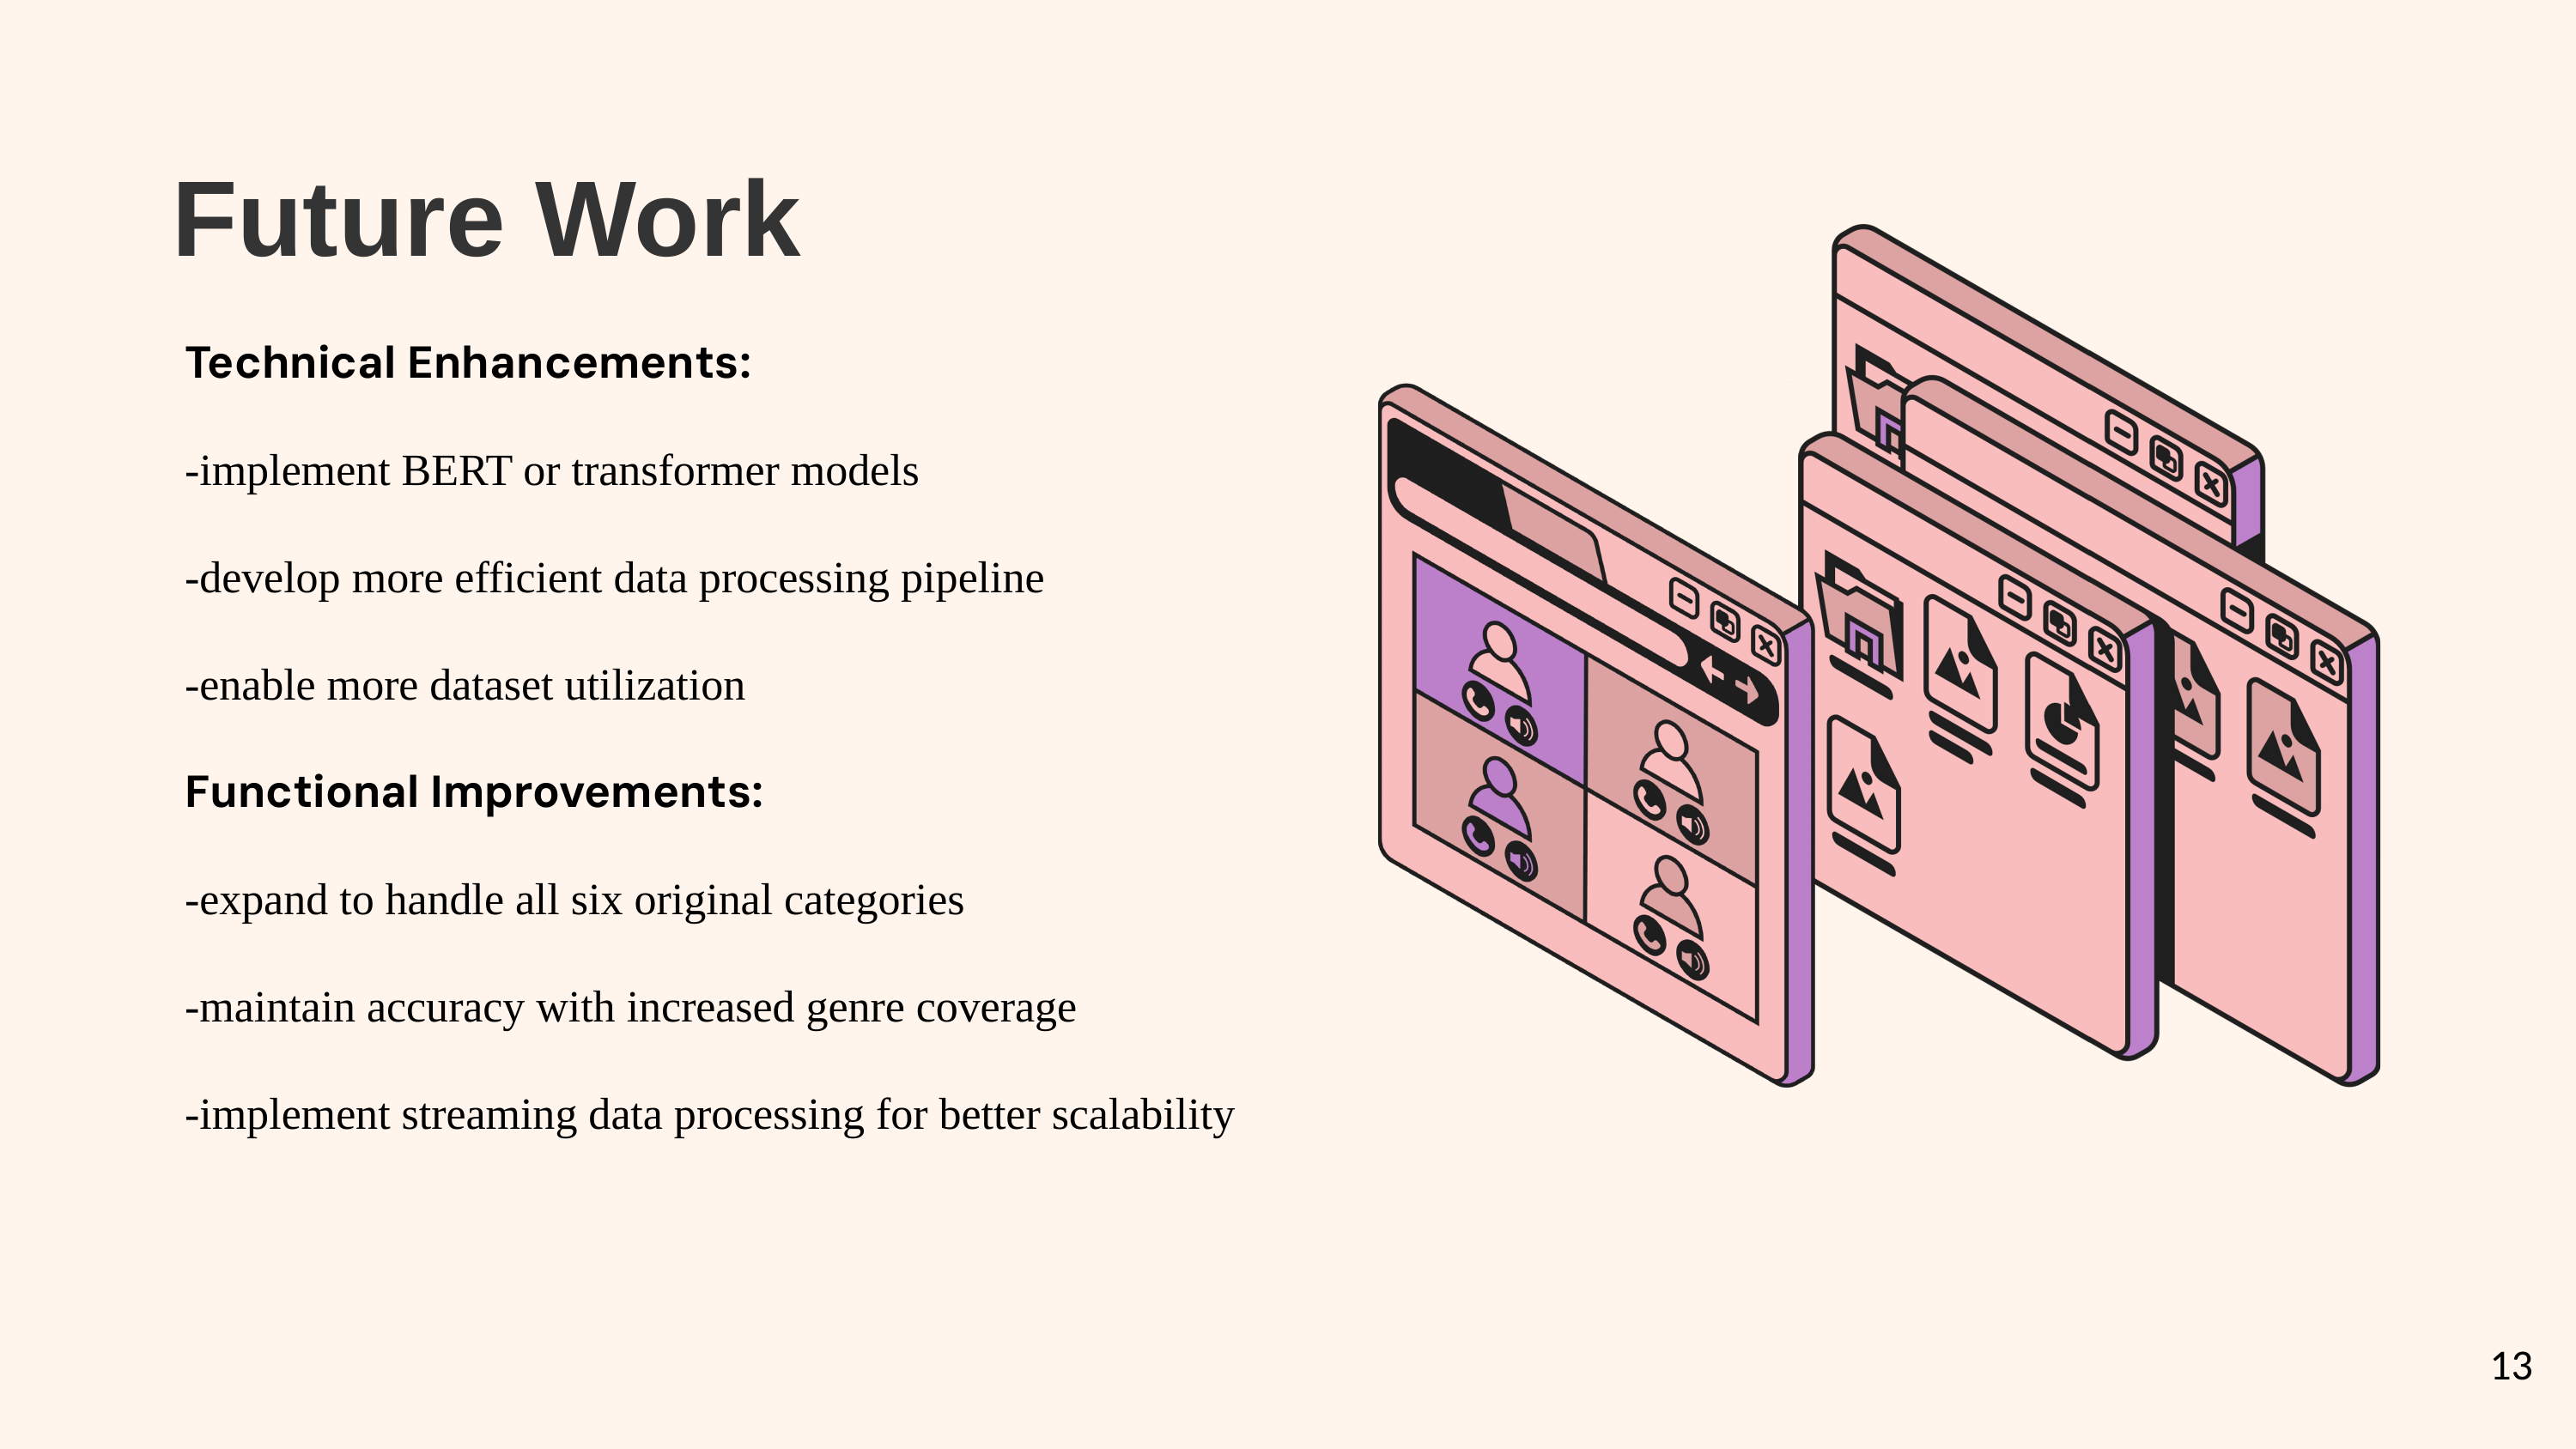

Future Work

Technical Enhancements:

-implement BERT or transformer models

-develop more efficient data processing pipeline

-enable more dataset utilization

Functional Improvements:

-expand to handle all six original categories

-maintain accuracy with increased genre coverage

-implement streaming data processing for better scalability

  13